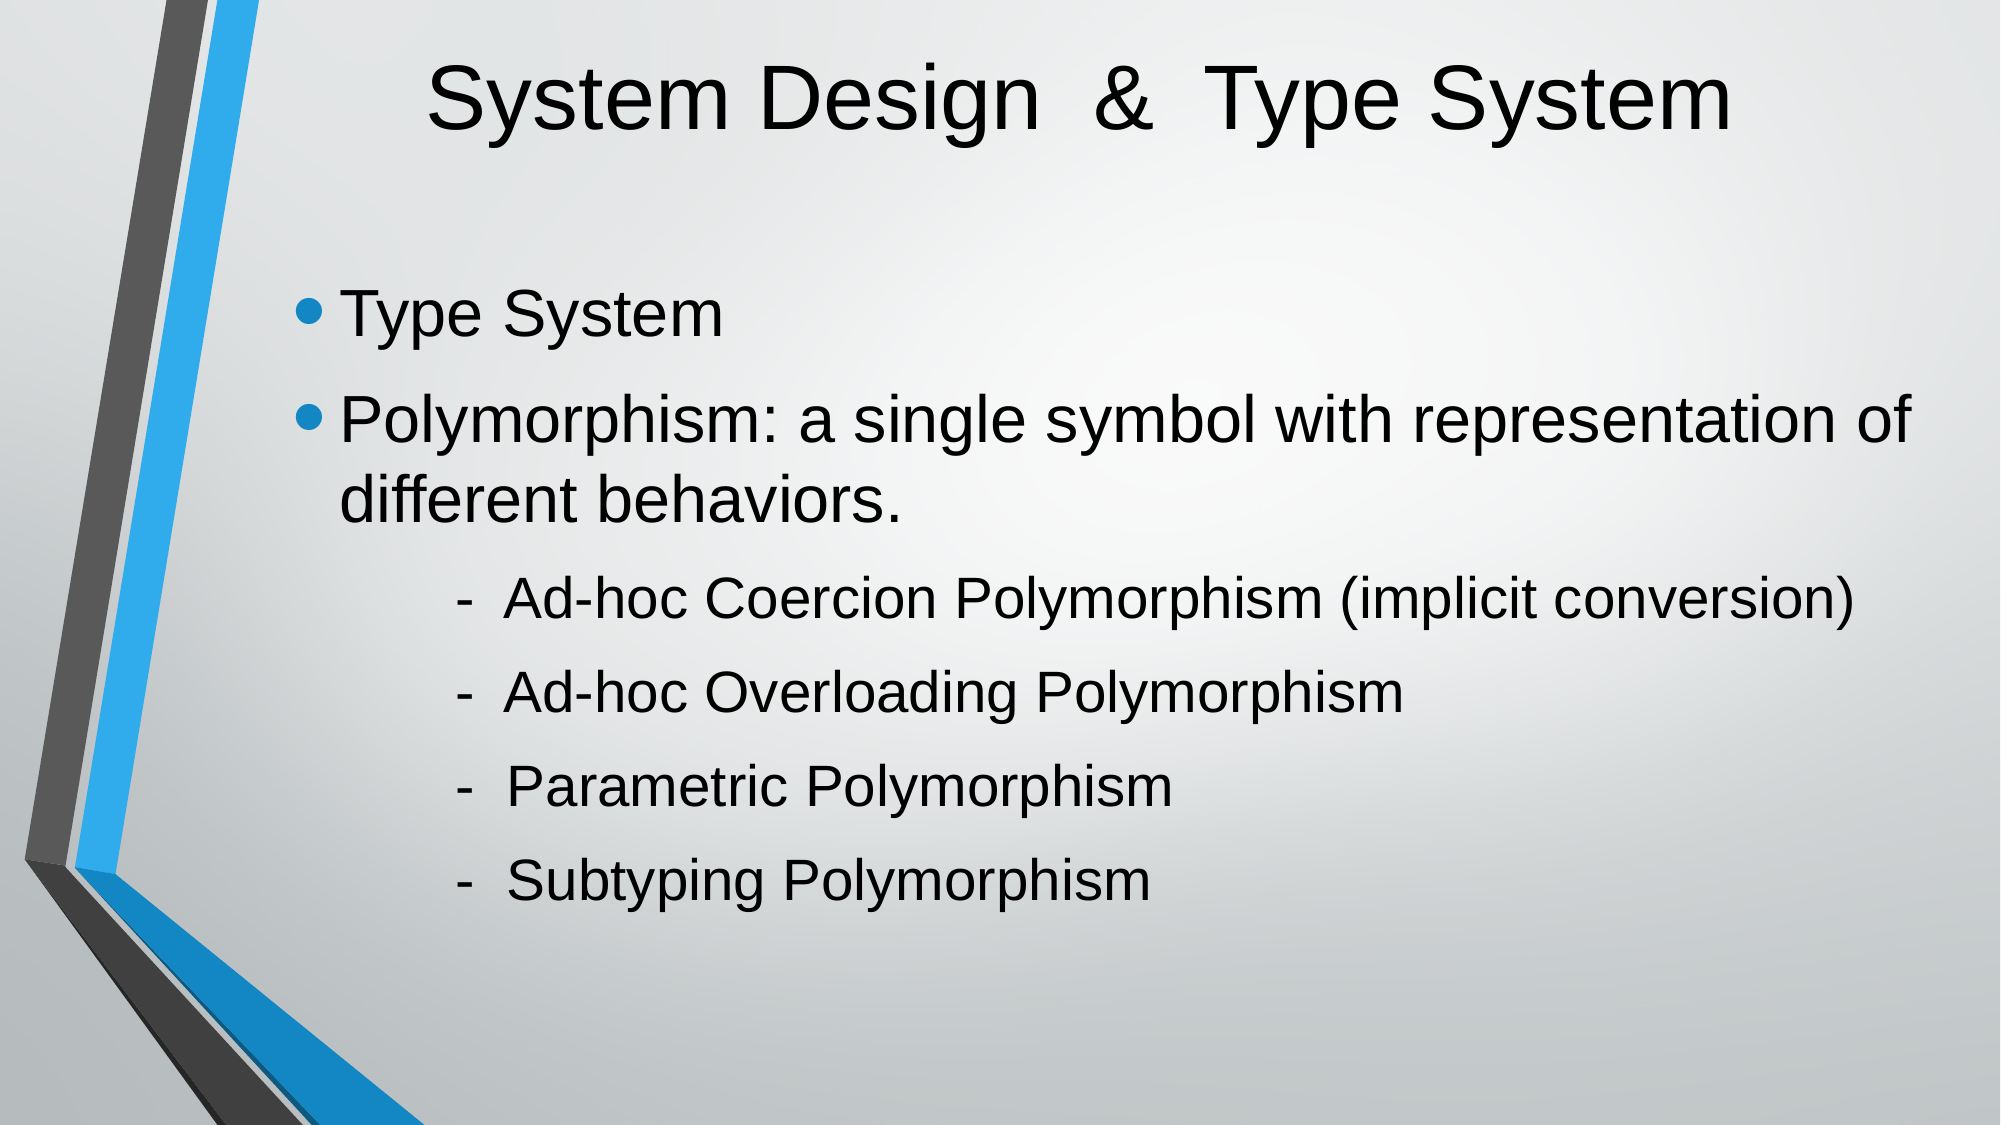

# System Design  &  Type System
Type System
Polymorphism: a single symbol with representation of different behaviors.
          -  Ad-hoc Coercion Polymorphism (implicit conversion)
          -  Ad-hoc Overloading Polymorphism
          -  Parametric Polymorphism
          -  Subtyping Polymorphism